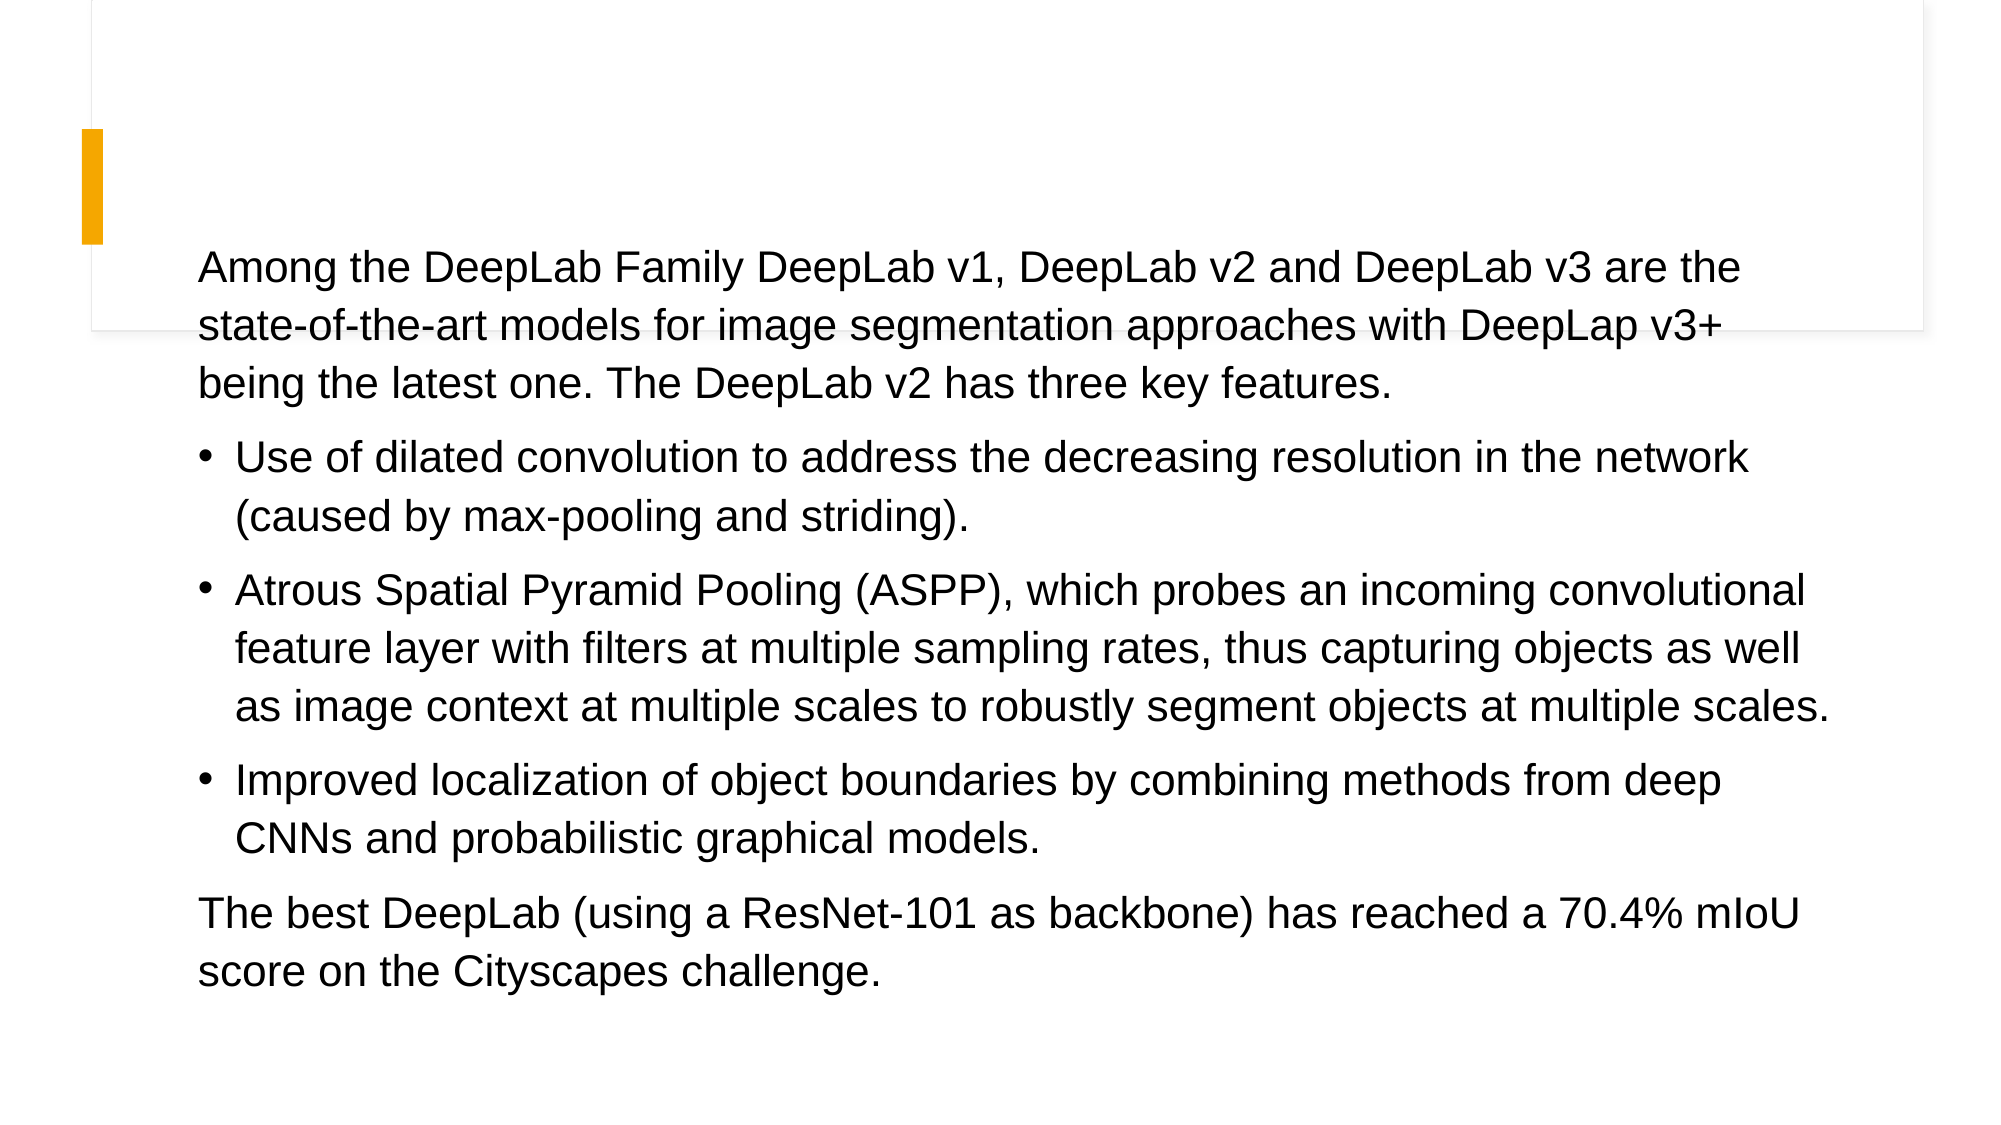

Among the DeepLab Family DeepLab v1, DeepLab v2 and DeepLab v3 are the state-of-the-art models for image segmentation approaches with DeepLap v3+ being the latest one. The DeepLab v2 has three key features.
Use of dilated convolution to address the decreasing resolution in the network (caused by max-pooling and striding).
Atrous Spatial Pyramid Pooling (ASPP), which probes an incoming convolutional feature layer with ﬁlters at multiple sampling rates, thus capturing objects as well as image context at multiple scales to robustly segment objects at multiple scales.
Improved localization of object boundaries by combining methods from deep CNNs and probabilistic graphical models.
The best DeepLab (using a ResNet-101 as backbone) has reached a 70.4% mIoU score on the Cityscapes challenge.